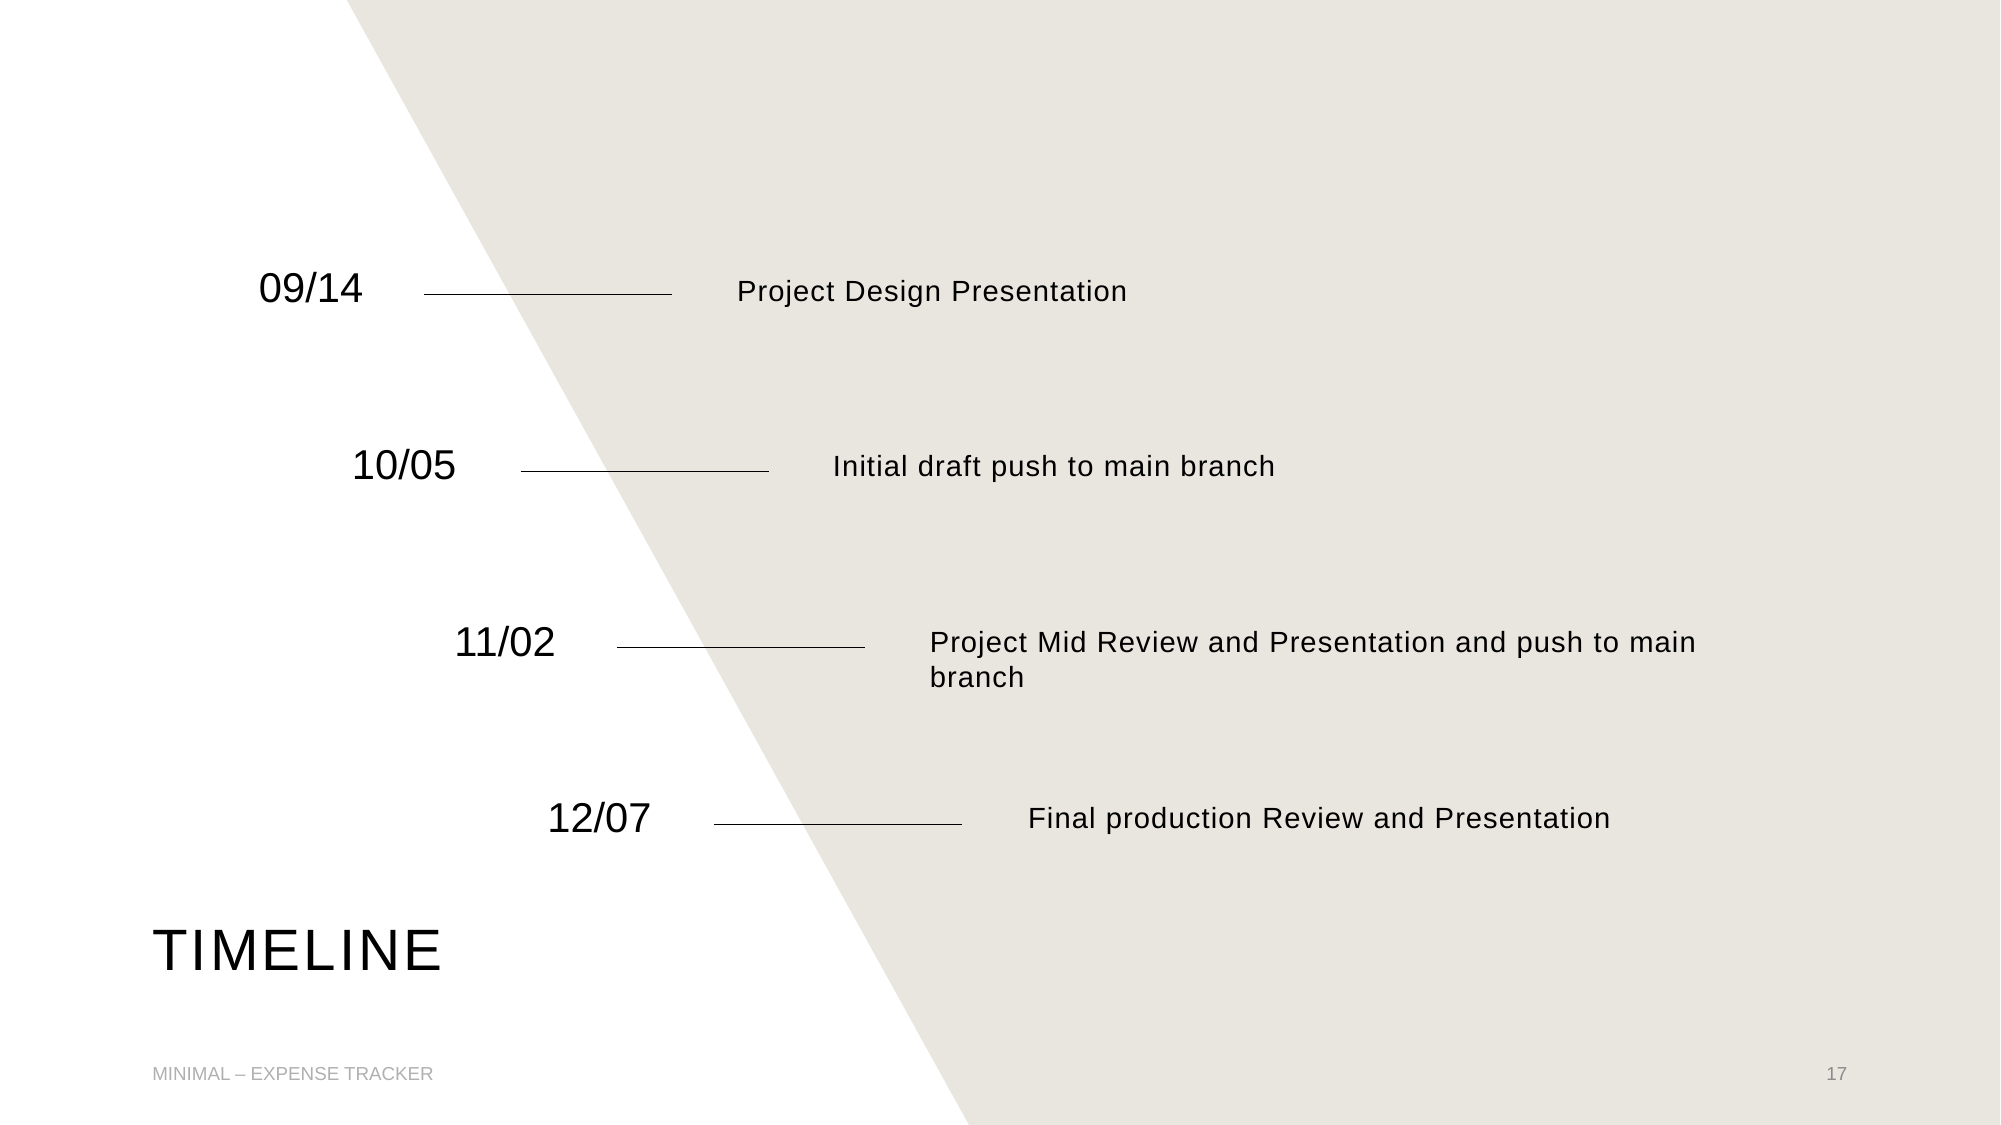

09/14
Project Design Presentation
10/05
Initial draft push to main branch
11/02
Project Mid Review and Presentation and push to main branch
12/07
Final production Review and Presentation
# TIMELINE
MINIMAL – EXPENSE TRACKER
17